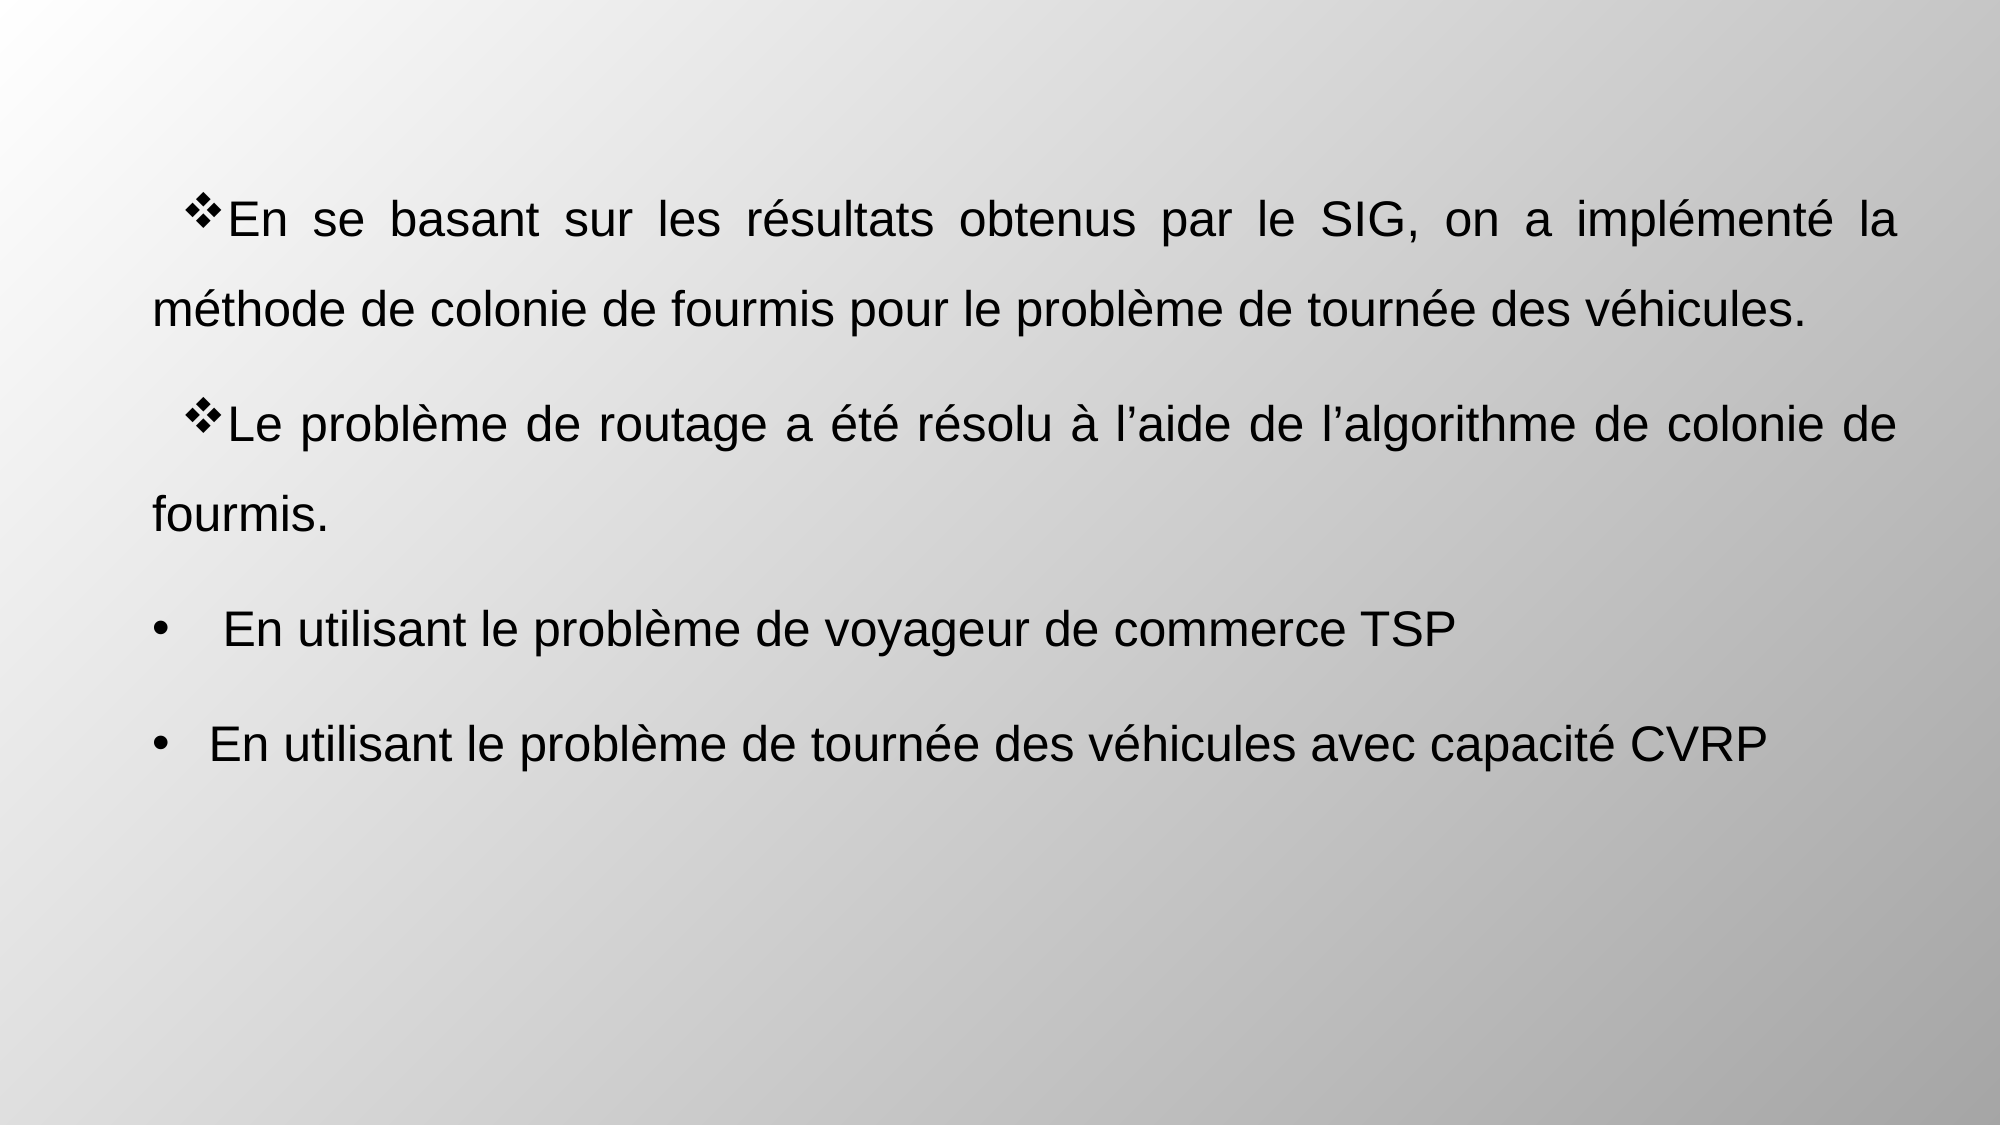

En se basant sur les résultats obtenus par le SIG, on a implémenté la méthode de colonie de fourmis pour le problème de tournée des véhicules.
Le problème de routage a été résolu à l’aide de l’algorithme de colonie de fourmis.
 En utilisant le problème de voyageur de commerce TSP
En utilisant le problème de tournée des véhicules avec capacité CVRP